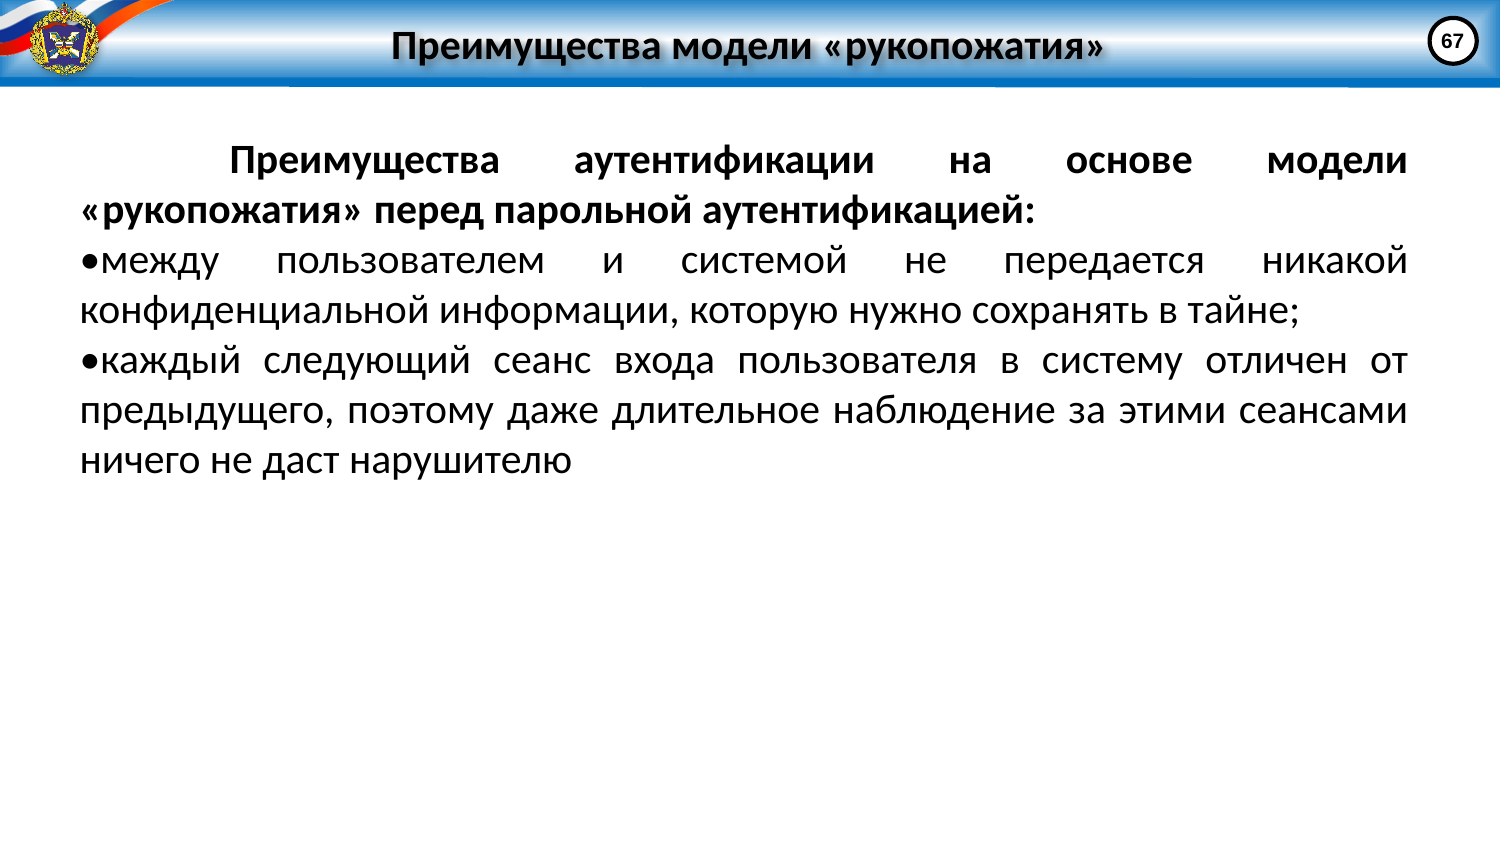

# Преимущества модели «рукопожатия»
67
	Преимущества аутентификации на основе модели «рукопожатия» перед парольной аутентификацией:
•между пользователем и системой не передается никакой конфиденциальной информации, которую нужно сохранять в тайне;
•каждый следующий сеанс входа пользователя в систему отличен от предыдущего, поэтому даже длительное наблюдение за этими сеансами ничего не даст нарушителю